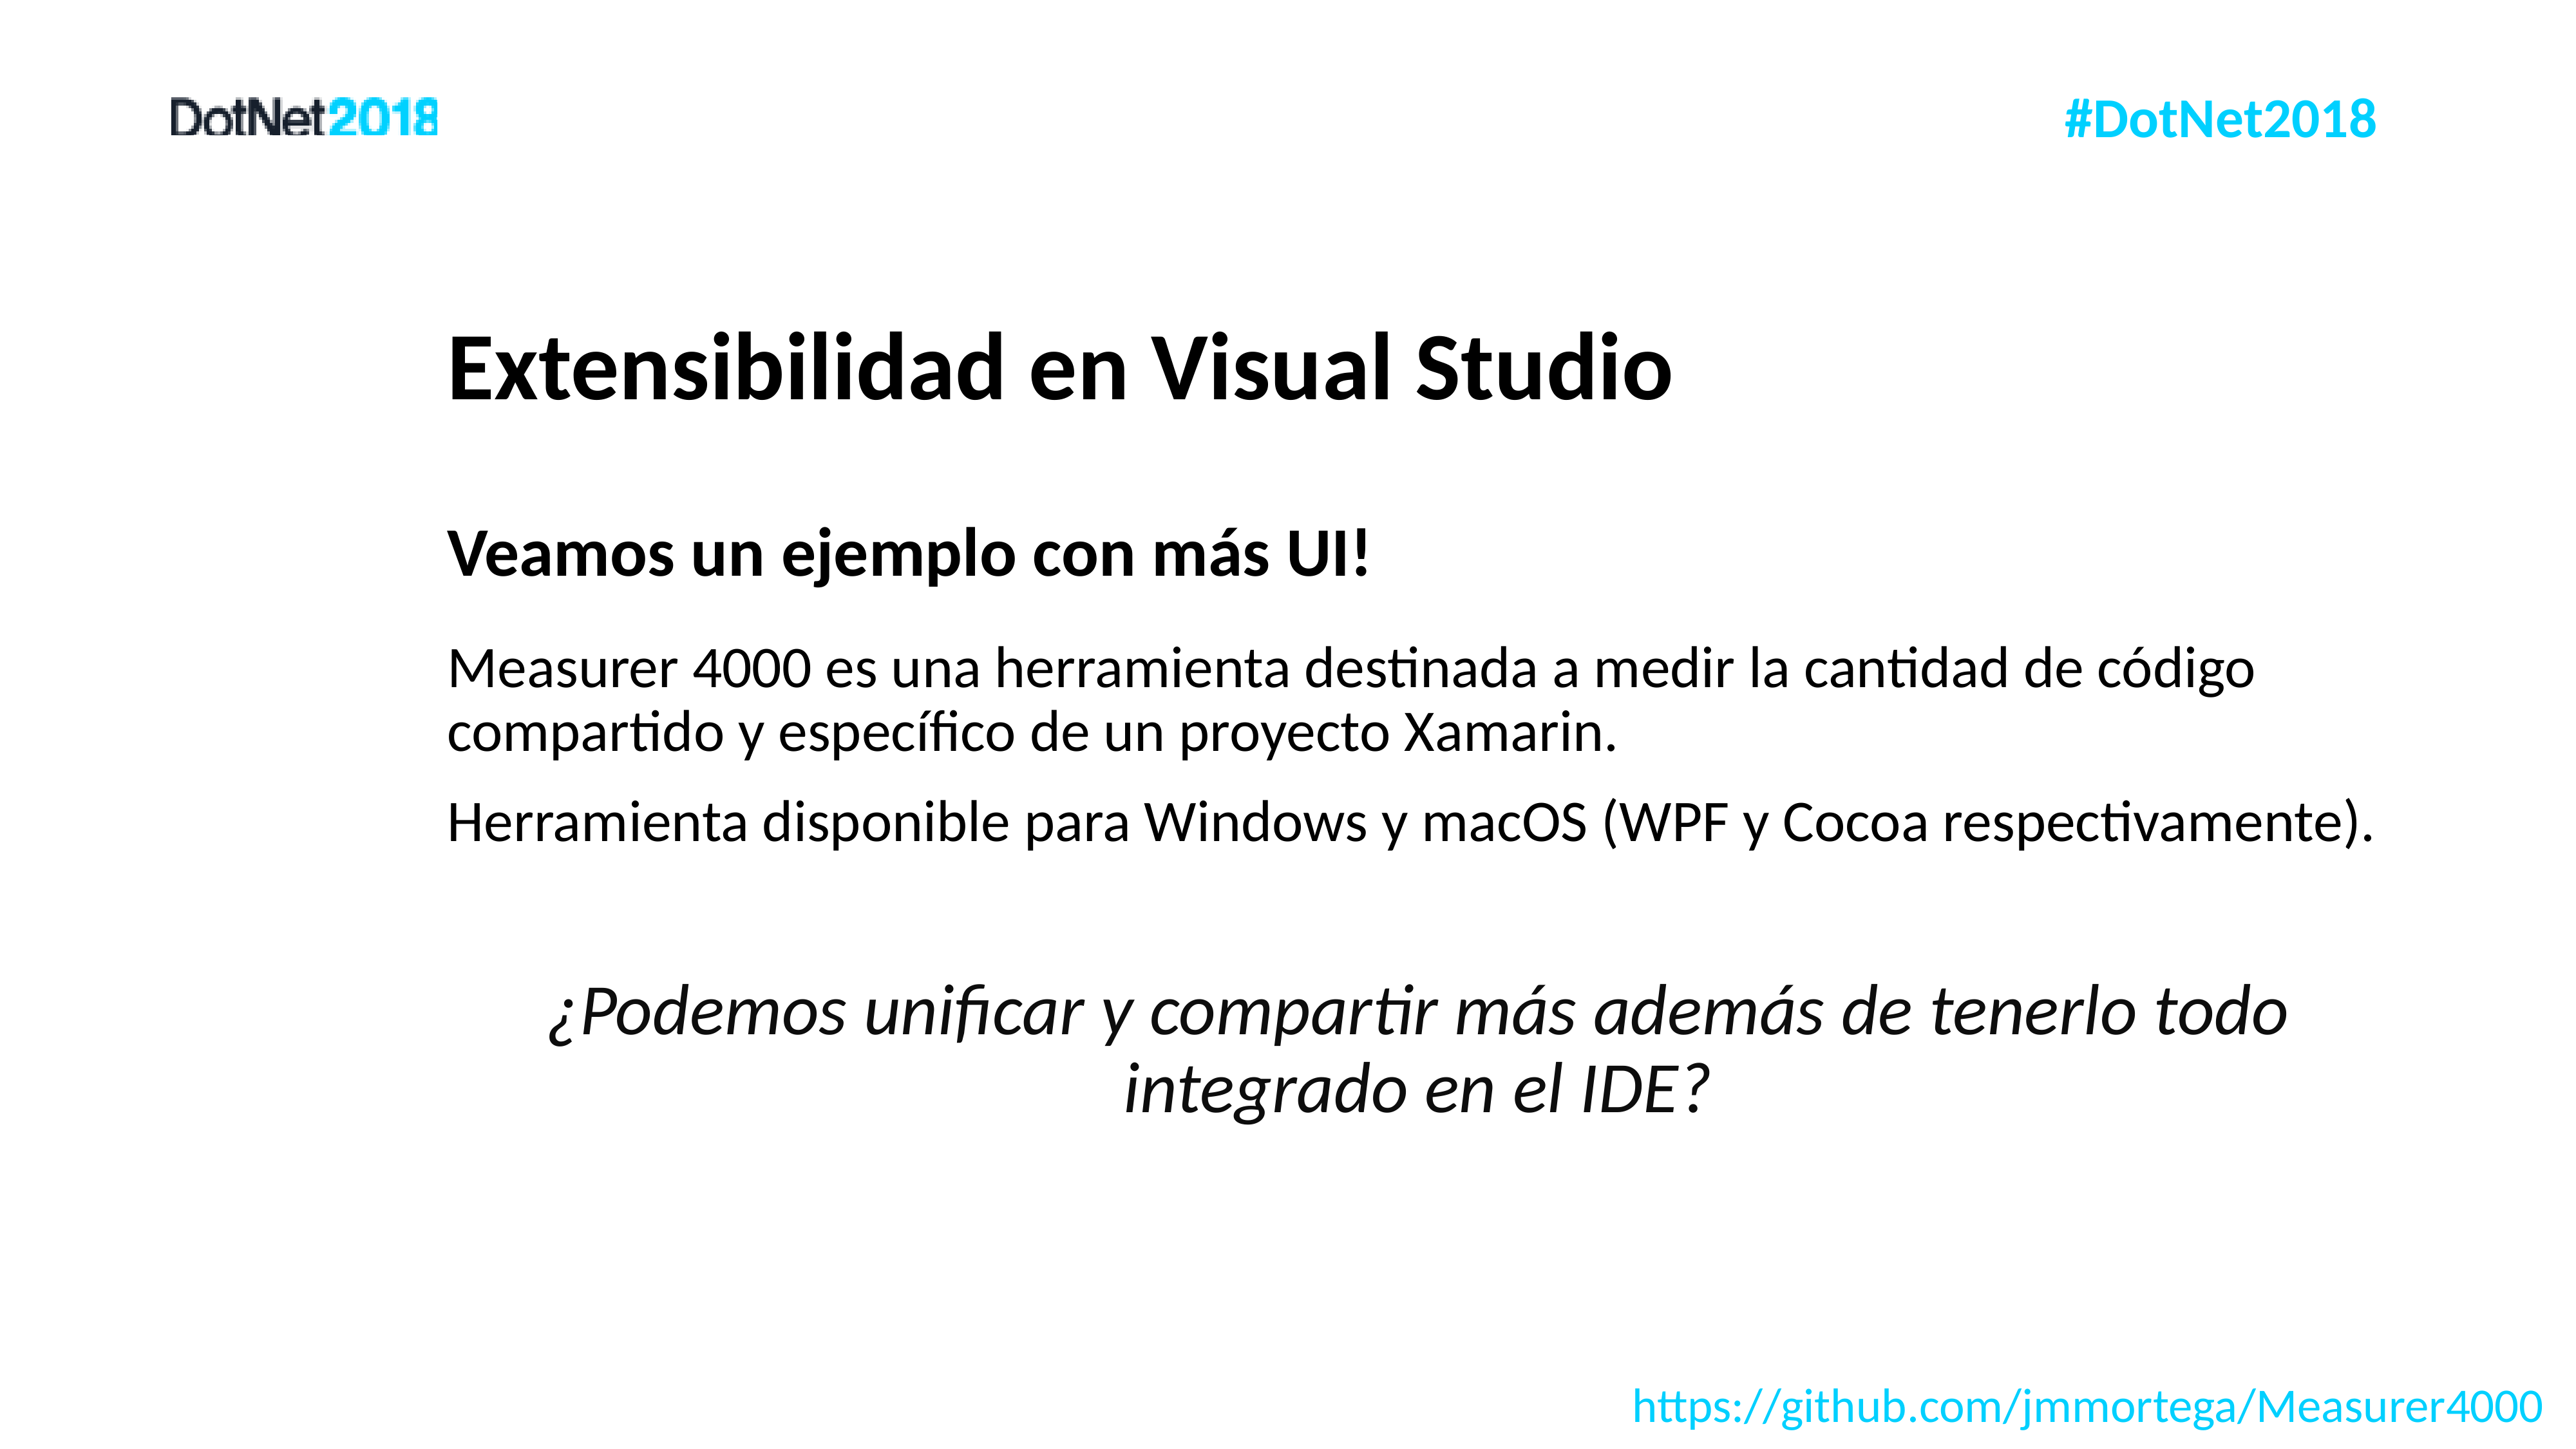

# Extensibilidad en Visual Studio
Veamos un ejemplo con más UI!
Measurer 4000 es una herramienta destinada a medir la cantidad de código compartido y específico de un proyecto Xamarin.
Herramienta disponible para Windows y macOS (WPF y Cocoa respectivamente).

¿Podemos unificar y compartir más además de tenerlo todo integrado en el IDE?
https://github.com/jmmortega/Measurer4000